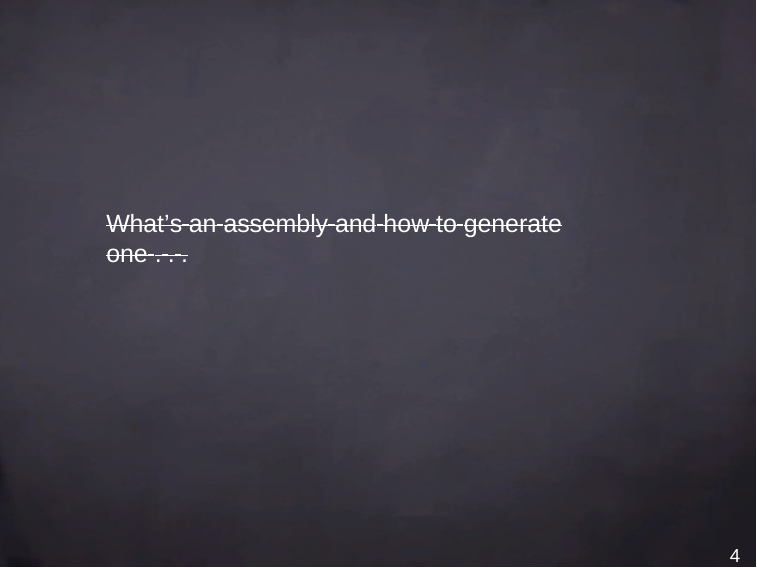

What’s an assembly and how to generate one . . .
4